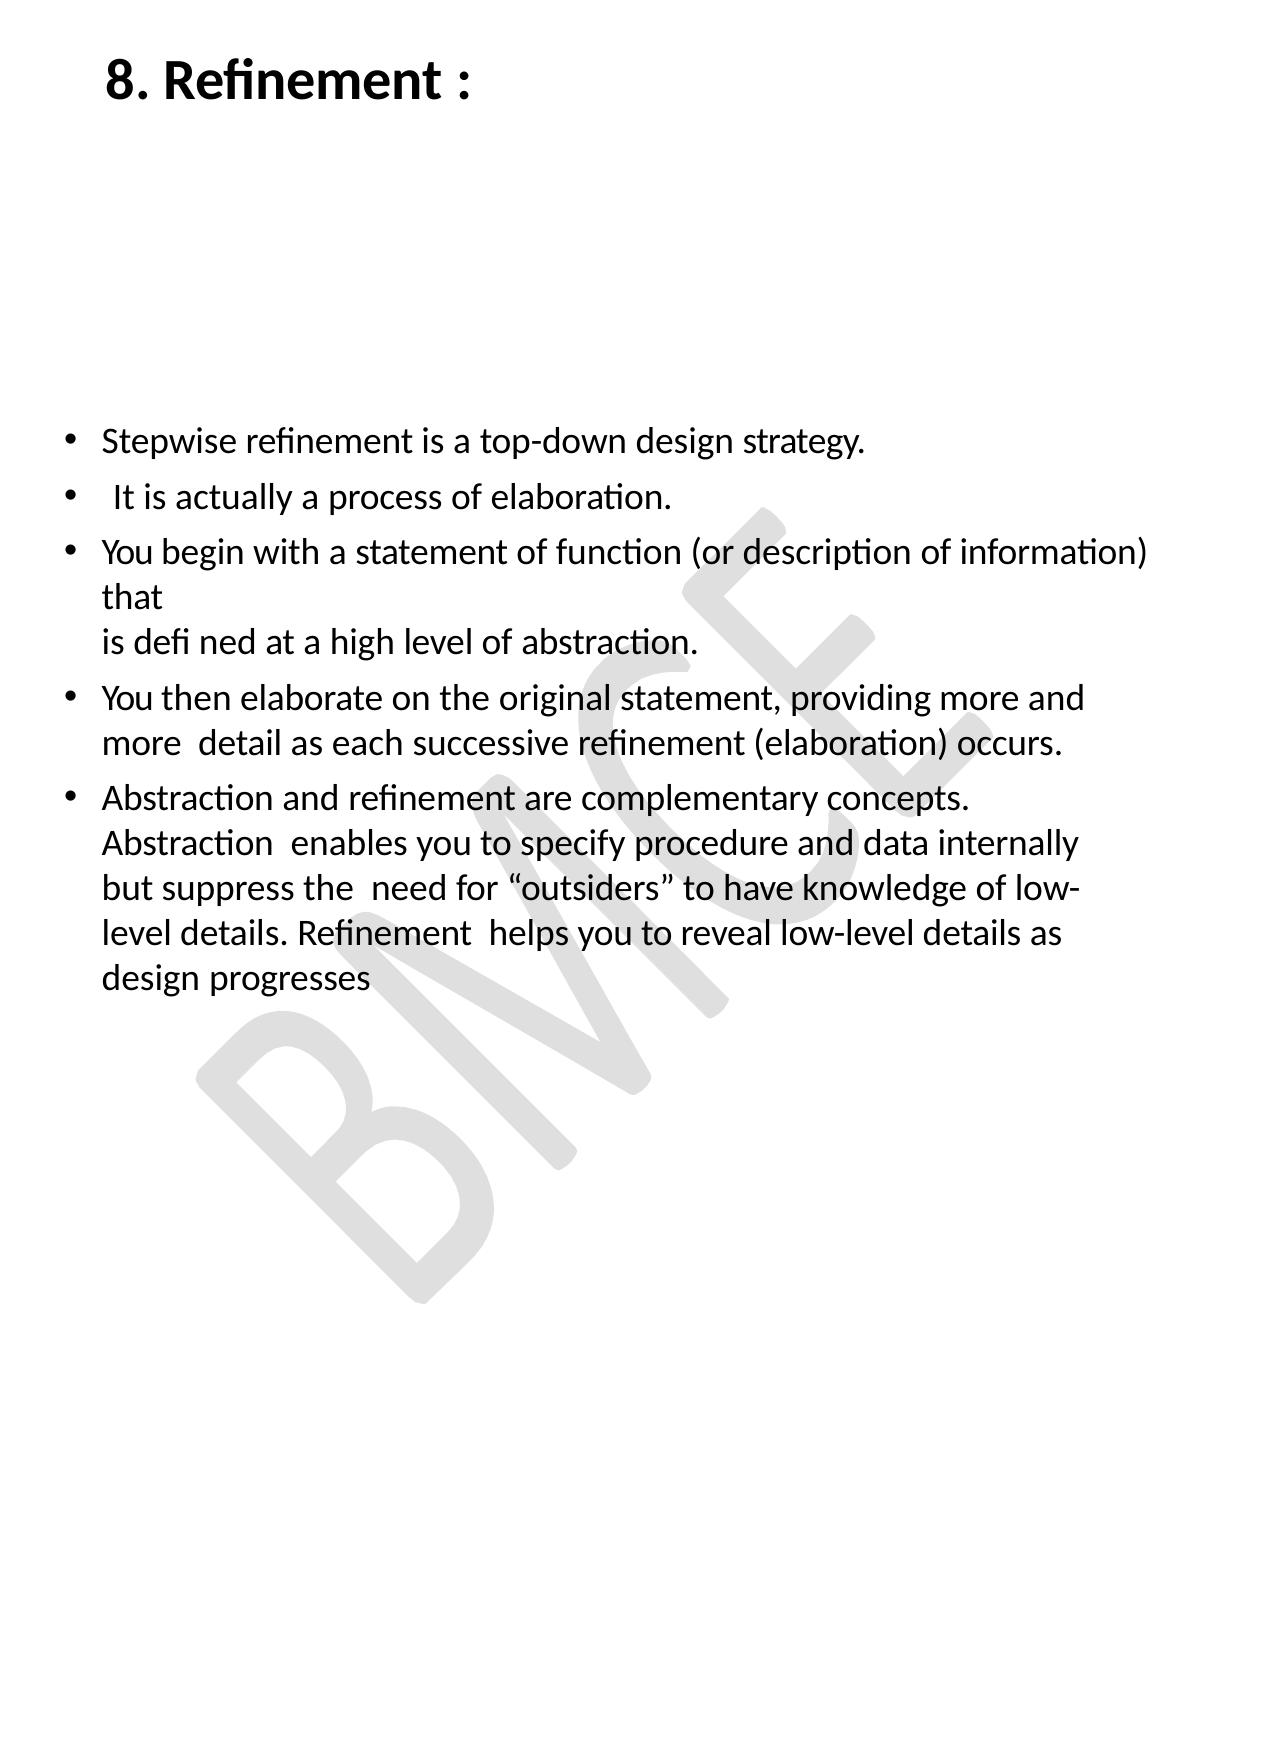

# 8. Refinement :
Stepwise refinement is a top-down design strategy.
It is actually a process of elaboration.
You begin with a statement of function (or description of information) that
is defi ned at a high level of abstraction.
You then elaborate on the original statement, providing more and more  detail as each successive refinement (elaboration) occurs.
Abstraction and refinement are complementary concepts. Abstraction  enables you to specify procedure and data internally but suppress the  need for “outsiders” to have knowledge of low-level details. Refinement  helps you to reveal low-level details as design progresses